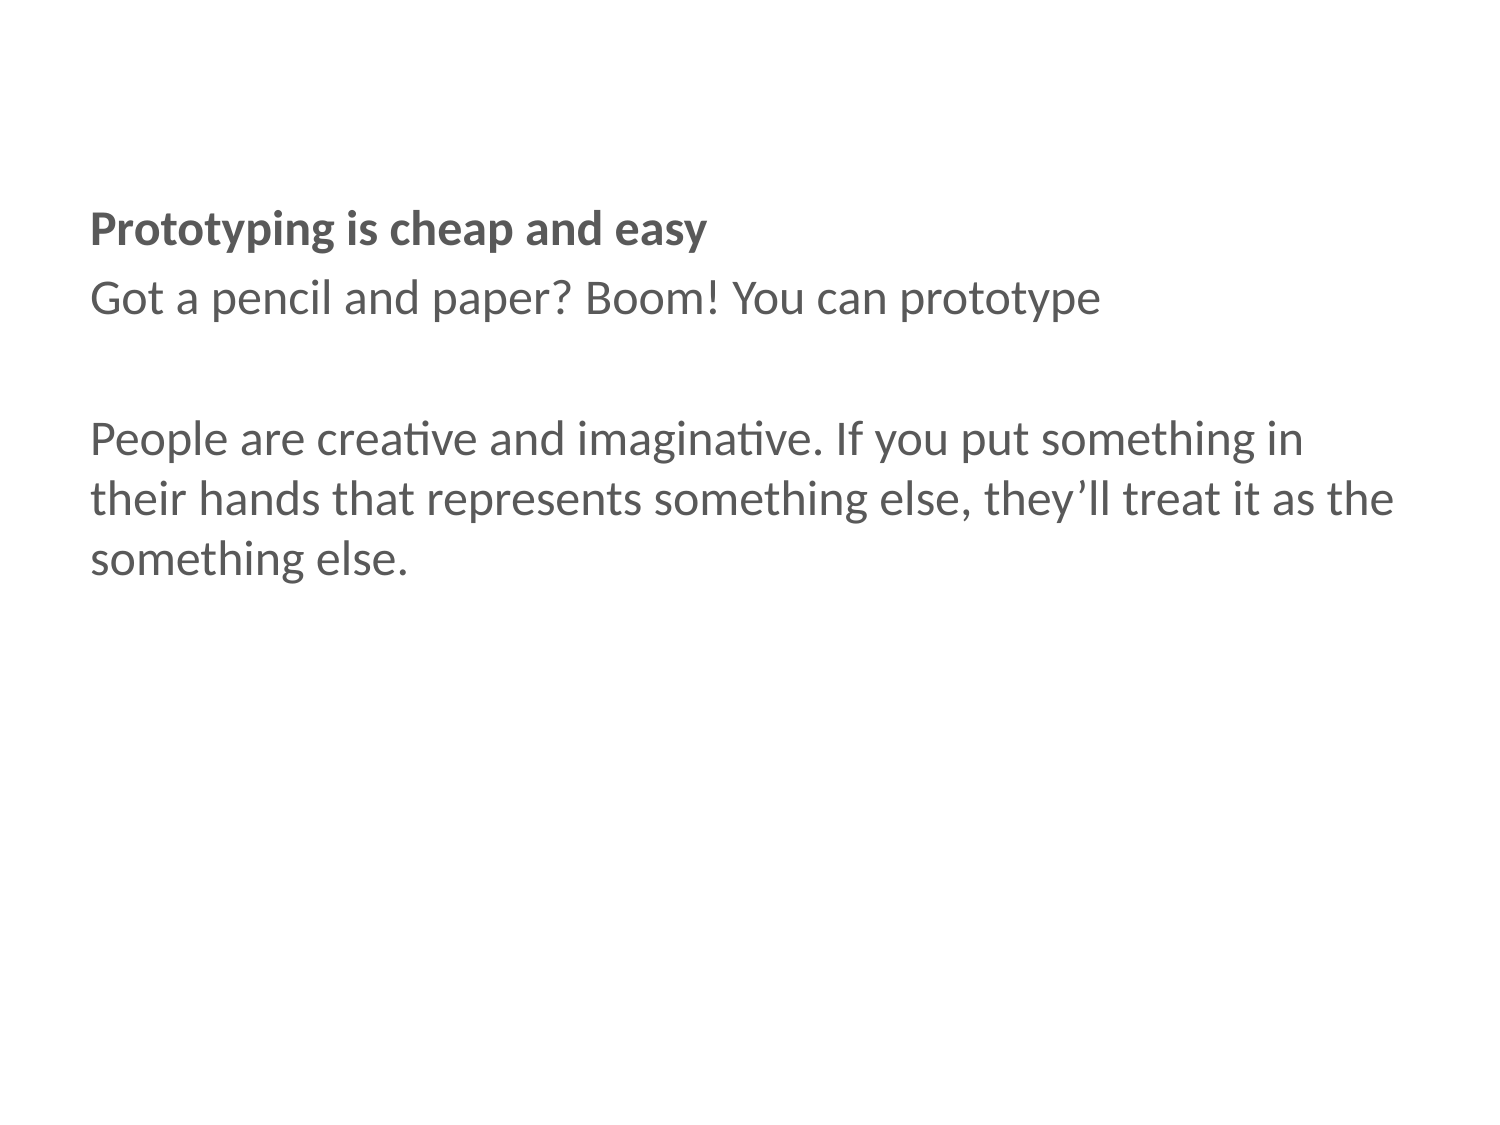

Prototyping is cheap and easy
Got a pencil and paper? Boom! You can prototype

People are creative and imaginative. If you put something in their hands that represents something else, they’ll treat it as the something else.